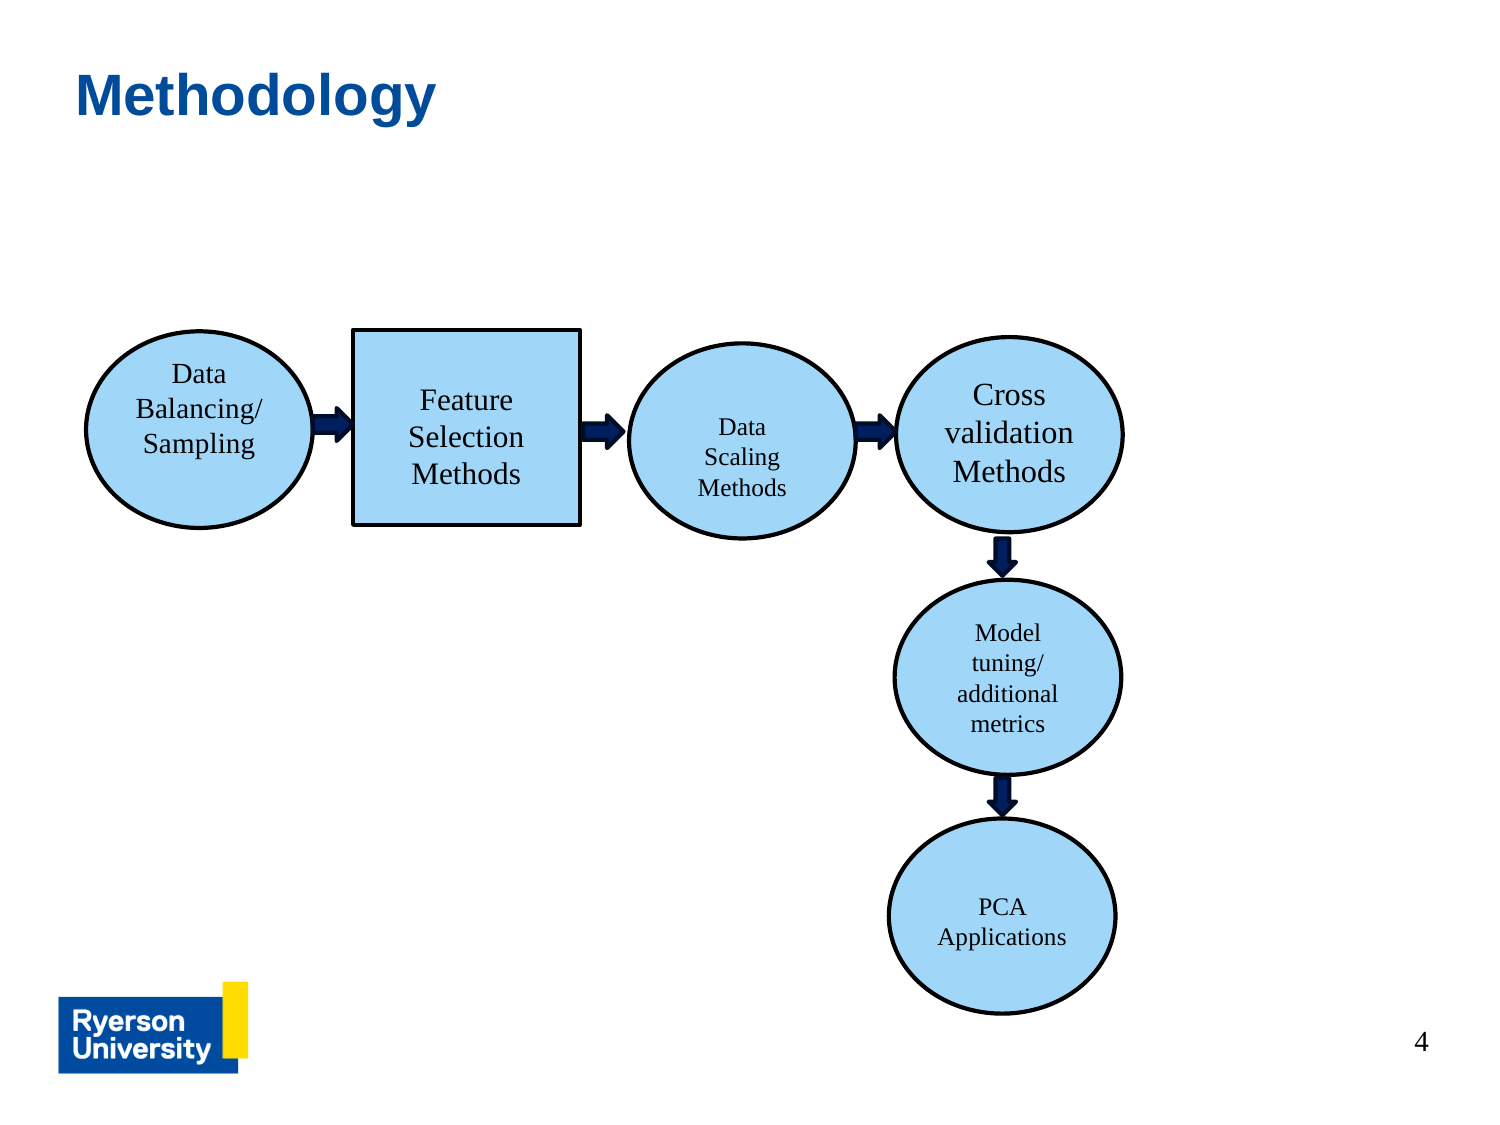

# Methodology

Feature Selection Methods

Data Balancing/ Sampling

Cross
validation
Methods

Data Scaling Methods

Model tuning/ additional metrics

PCA Applications

4